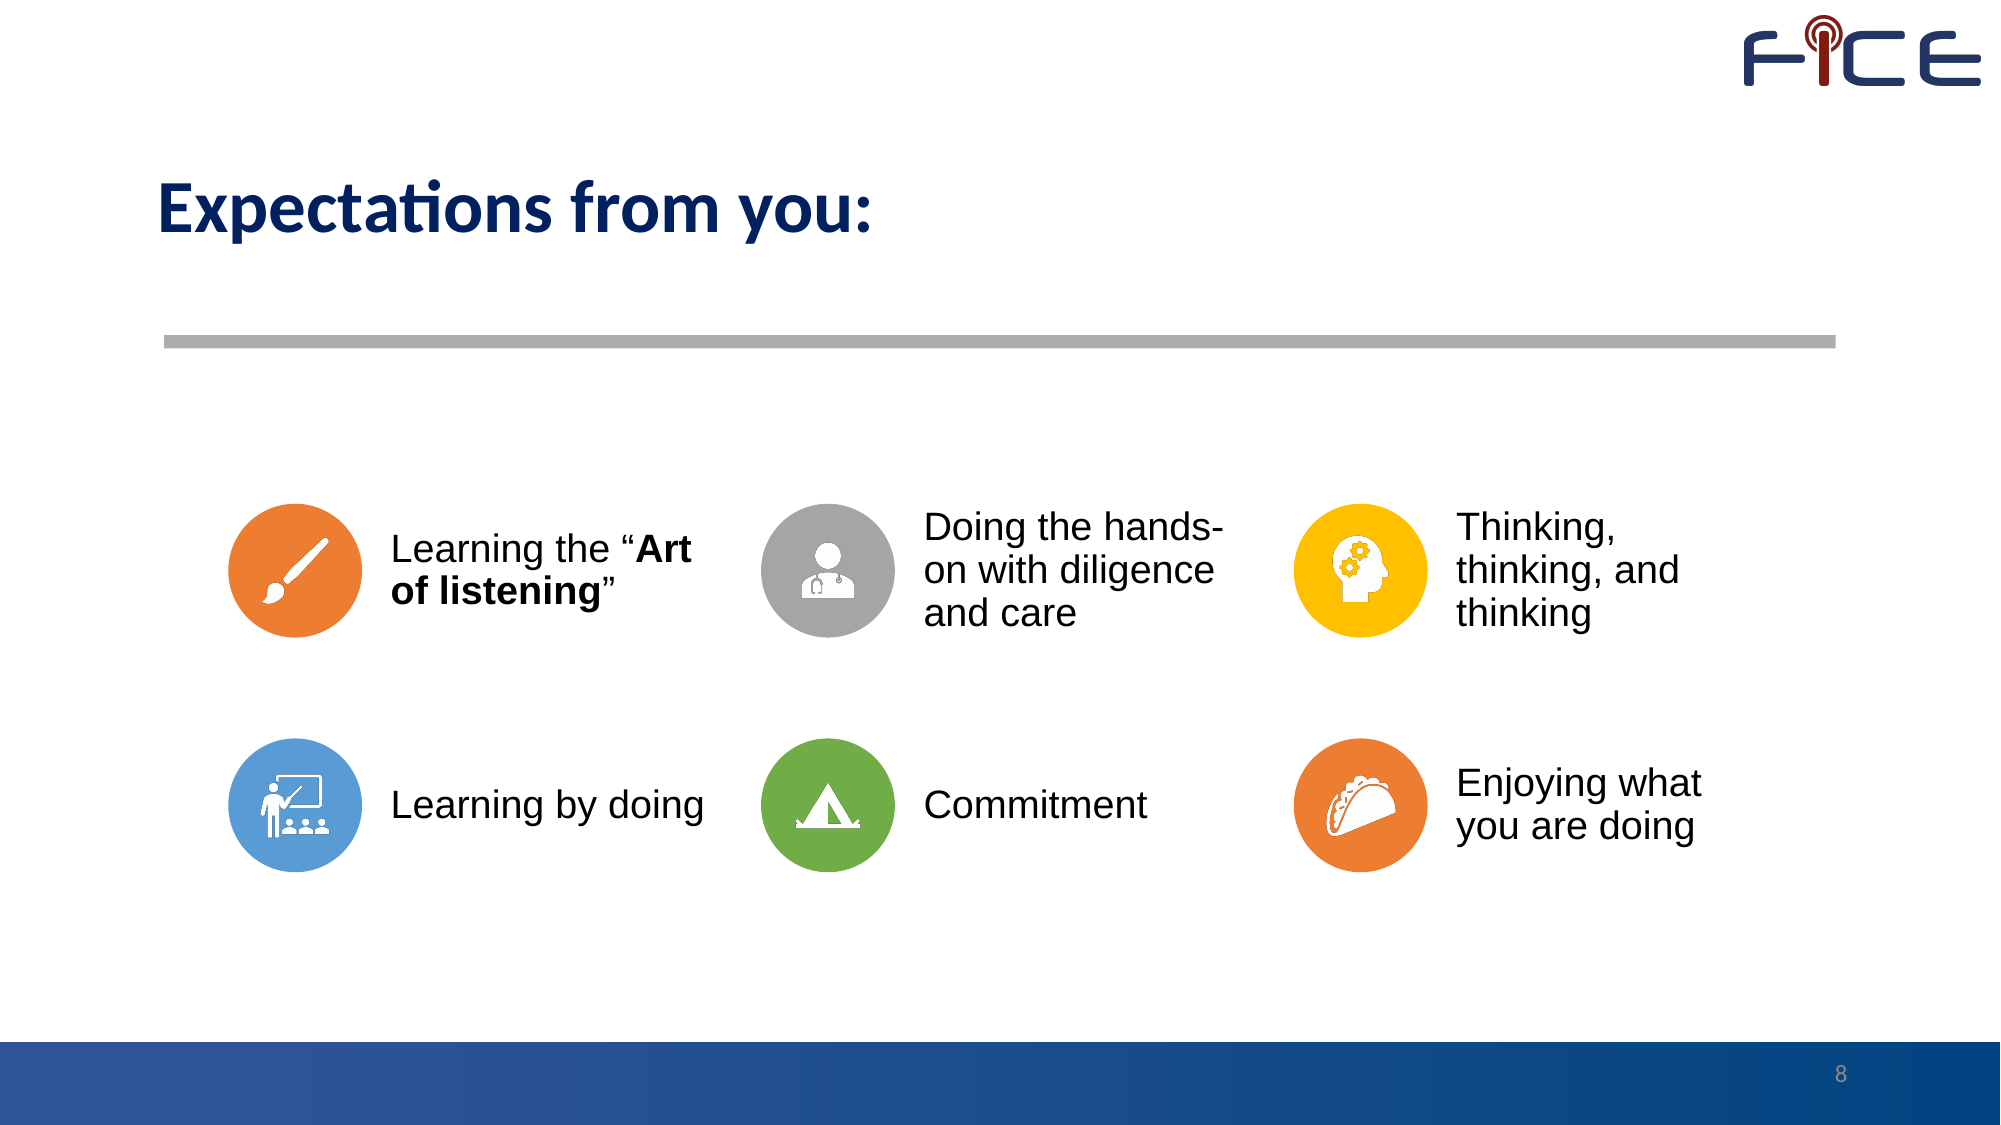

# Expectations from you:

Learning the “Art of listening”

Doing the hands-on with diligence and care

Thinking, thinking, and thinking

Learning by doing

Commitment

Enjoying what you are doing

8